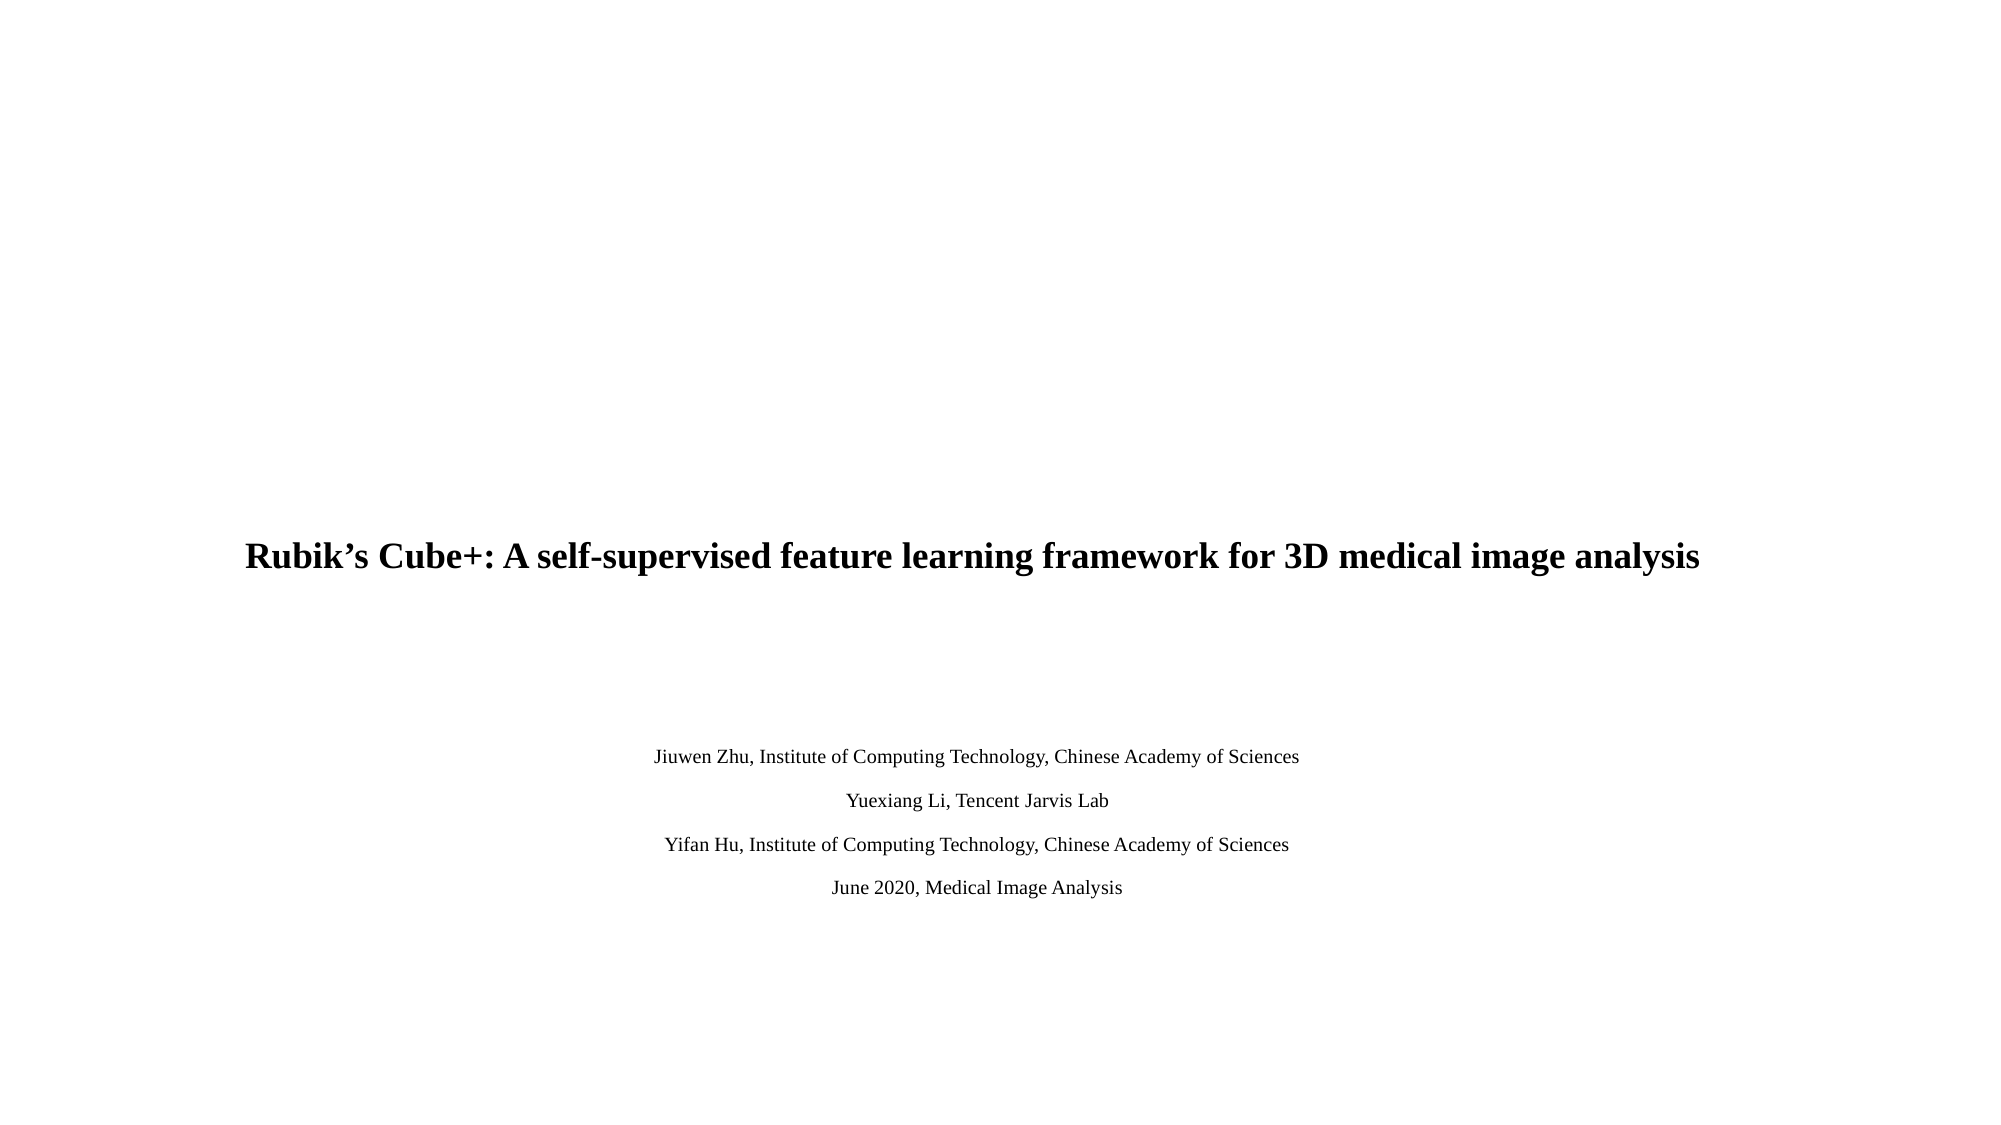

# Rubik’s Cube+: A self-supervised feature learning framework for 3D medical image analysis Jiuwen Zhu, Institute of Computing Technology, Chinese Academy of Sciences Yuexiang Li, Tencent Jarvis Lab Yifan Hu, Institute of Computing Technology, Chinese Academy of Sciences June 2020, Medical Image Analysis